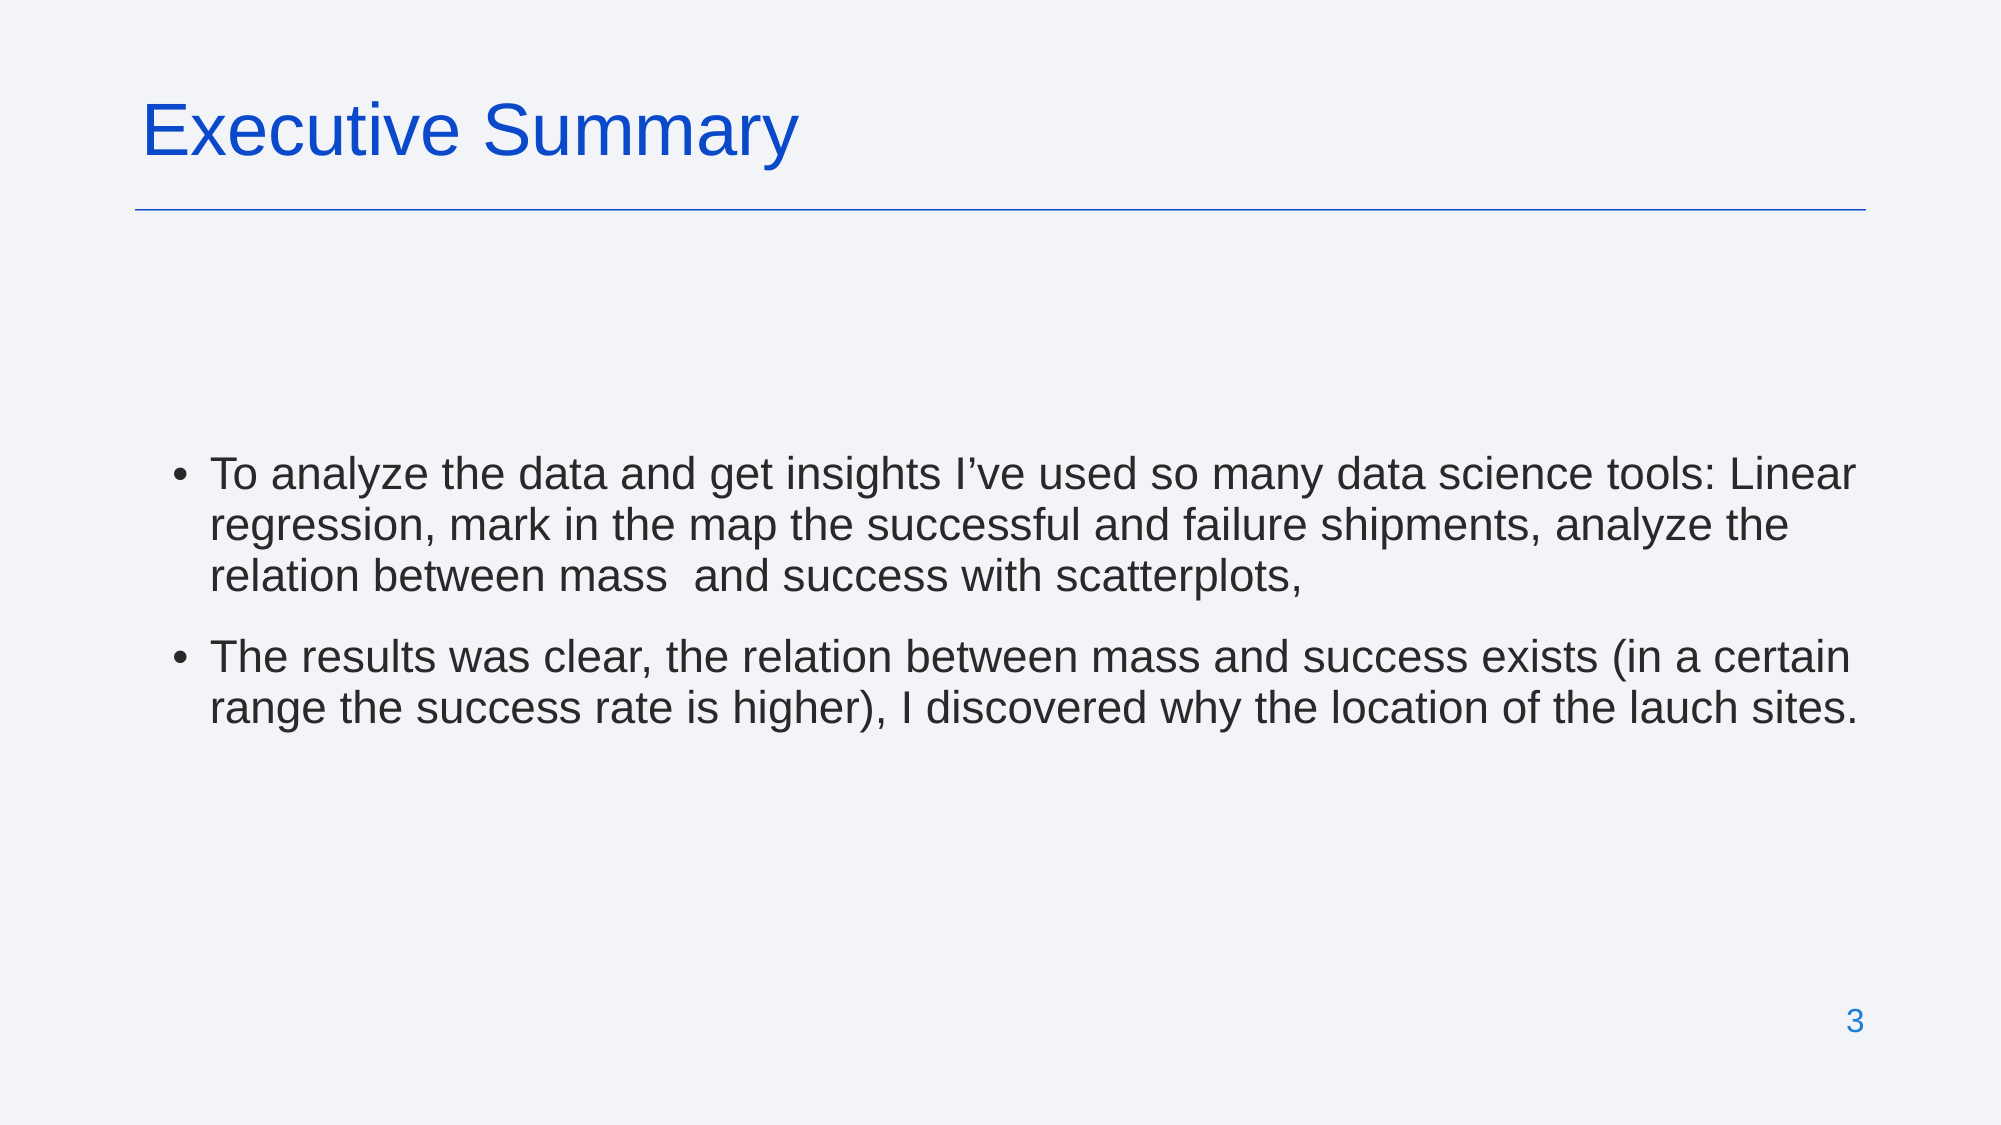

Executive Summary
To analyze the data and get insights I’ve used so many data science tools: Linear regression, mark in the map the successful and failure shipments, analyze the relation between mass  and success with scatterplots,
The results was clear, the relation between mass and success exists (in a certain range the success rate is higher), I discovered why the location of the lauch sites.
3